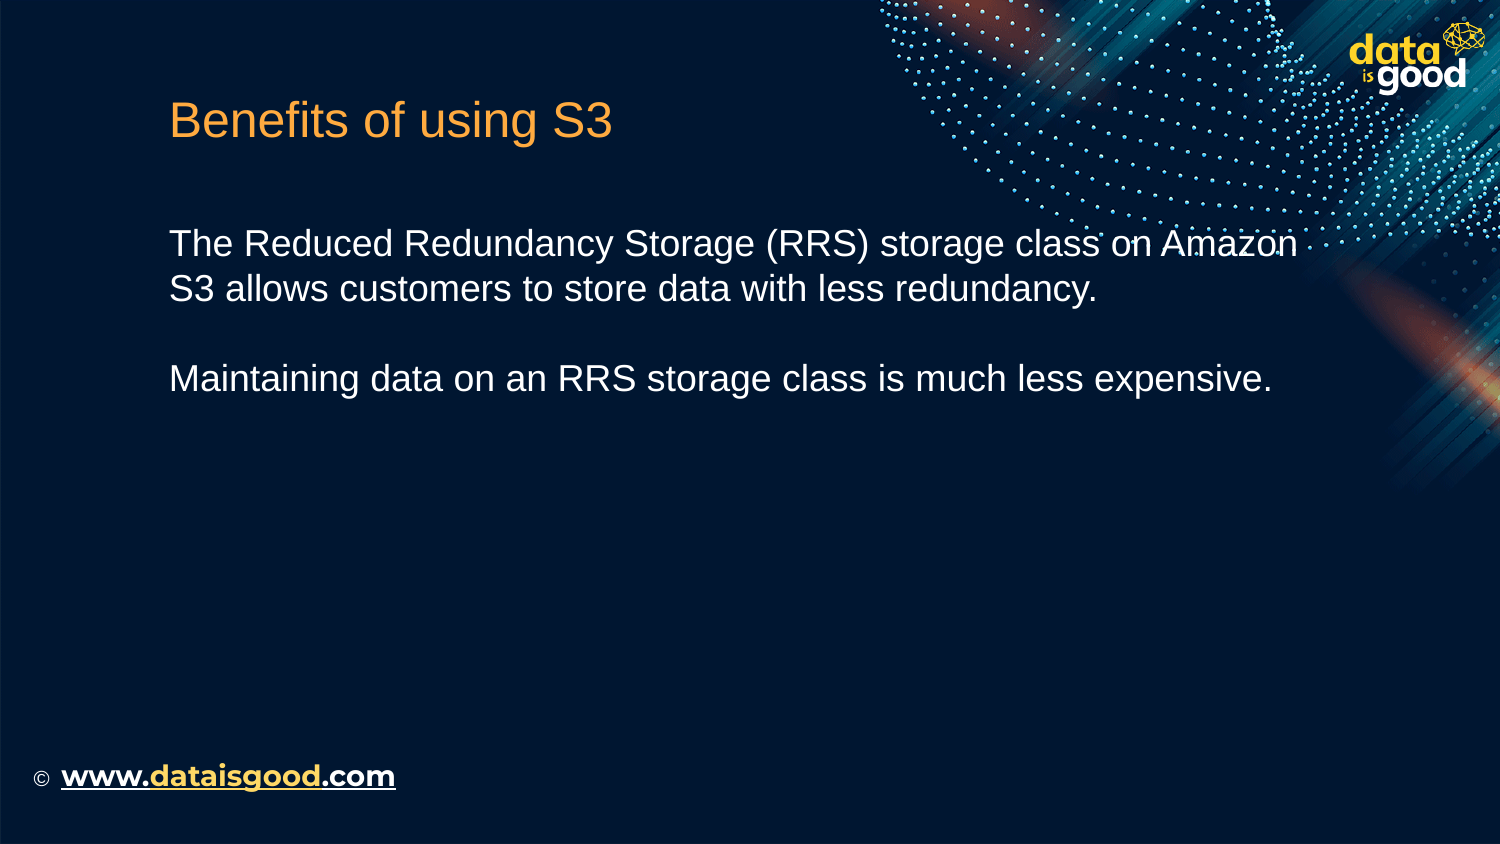

# Benefits of using S3
The Reduced Redundancy Storage (RRS) storage class on Amazon S3 allows customers to store data with less redundancy.

Maintaining data on an RRS storage class is much less expensive.